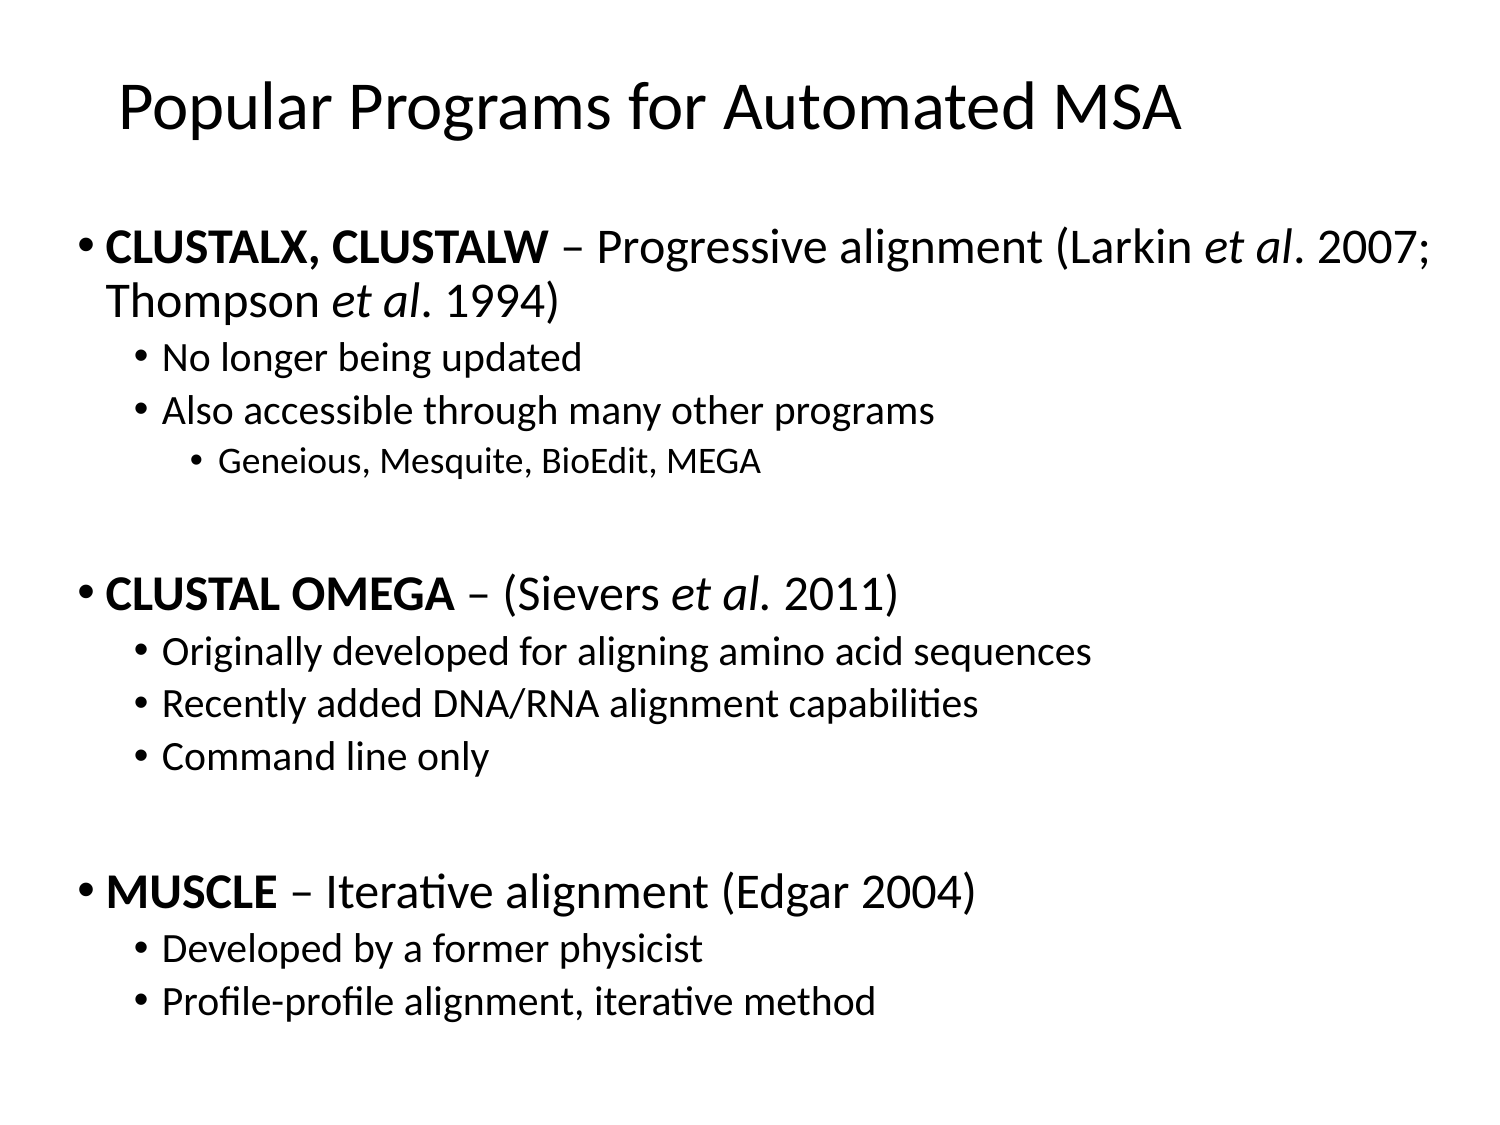

# Popular Programs for Automated MSA
ClustalX, ClustalW – Progressive alignment (Larkin et al. 2007; Thompson et al. 1994)
No longer being updated
Also accessible through many other programs
Geneious, Mesquite, BioEdit, MEGA

Clustal Omega – (Sievers et al. 2011)
Originally developed for aligning amino acid sequences
Recently added DNA/RNA alignment capabilities
Command line only

Muscle – Iterative alignment (Edgar 2004)
Developed by a former physicist
Profile-profile alignment, iterative method